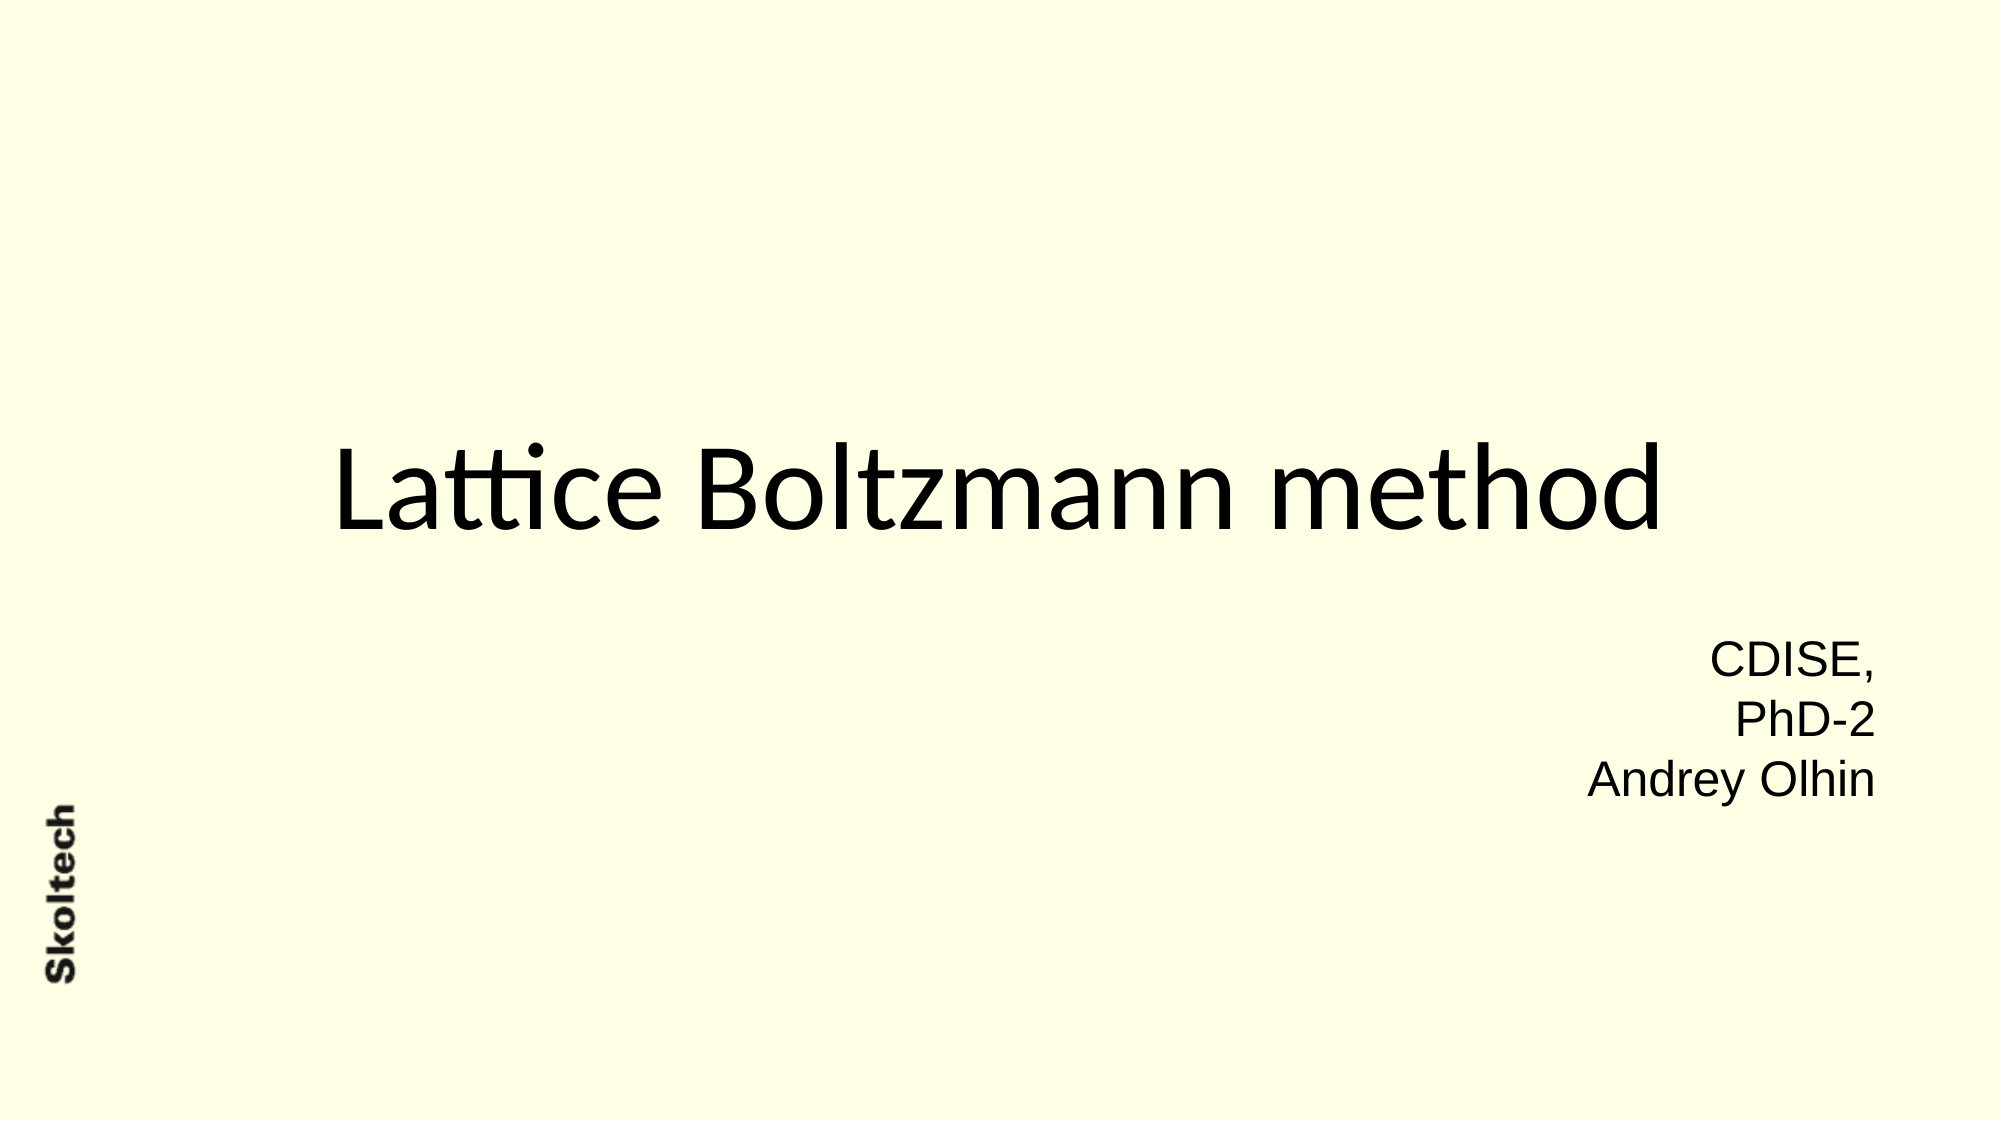

# Lattice Boltzmann method
CDISE, PhD-2
Andrey Olhin